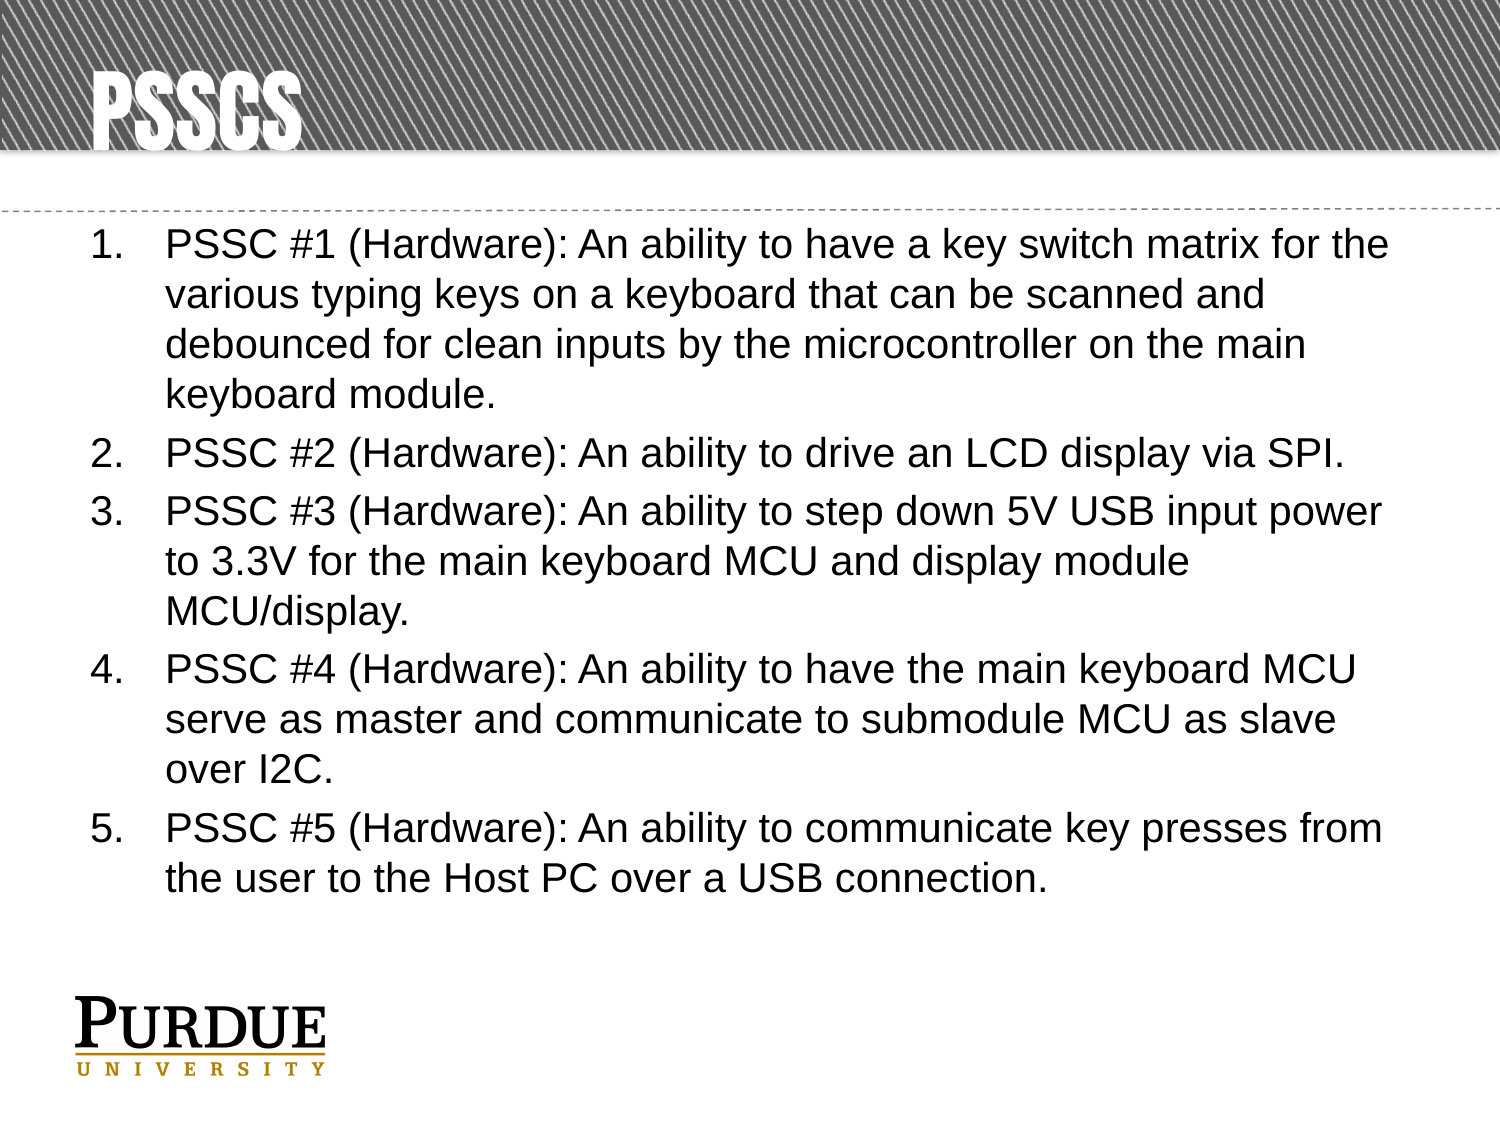

# PSSCs
PSSC #1 (Hardware): An ability to have a key switch matrix for the various typing keys on a keyboard that can be scanned and debounced for clean inputs by the microcontroller on the main keyboard module.
PSSC #2 (Hardware): An ability to drive an LCD display via SPI.
PSSC #3 (Hardware): An ability to step down 5V USB input power to 3.3V for the main keyboard MCU and display module MCU/display.
PSSC #4 (Hardware): An ability to have the main keyboard MCU serve as master and communicate to submodule MCU as slave over I2C.
PSSC #5 (Hardware): An ability to communicate key presses from the user to the Host PC over a USB connection.